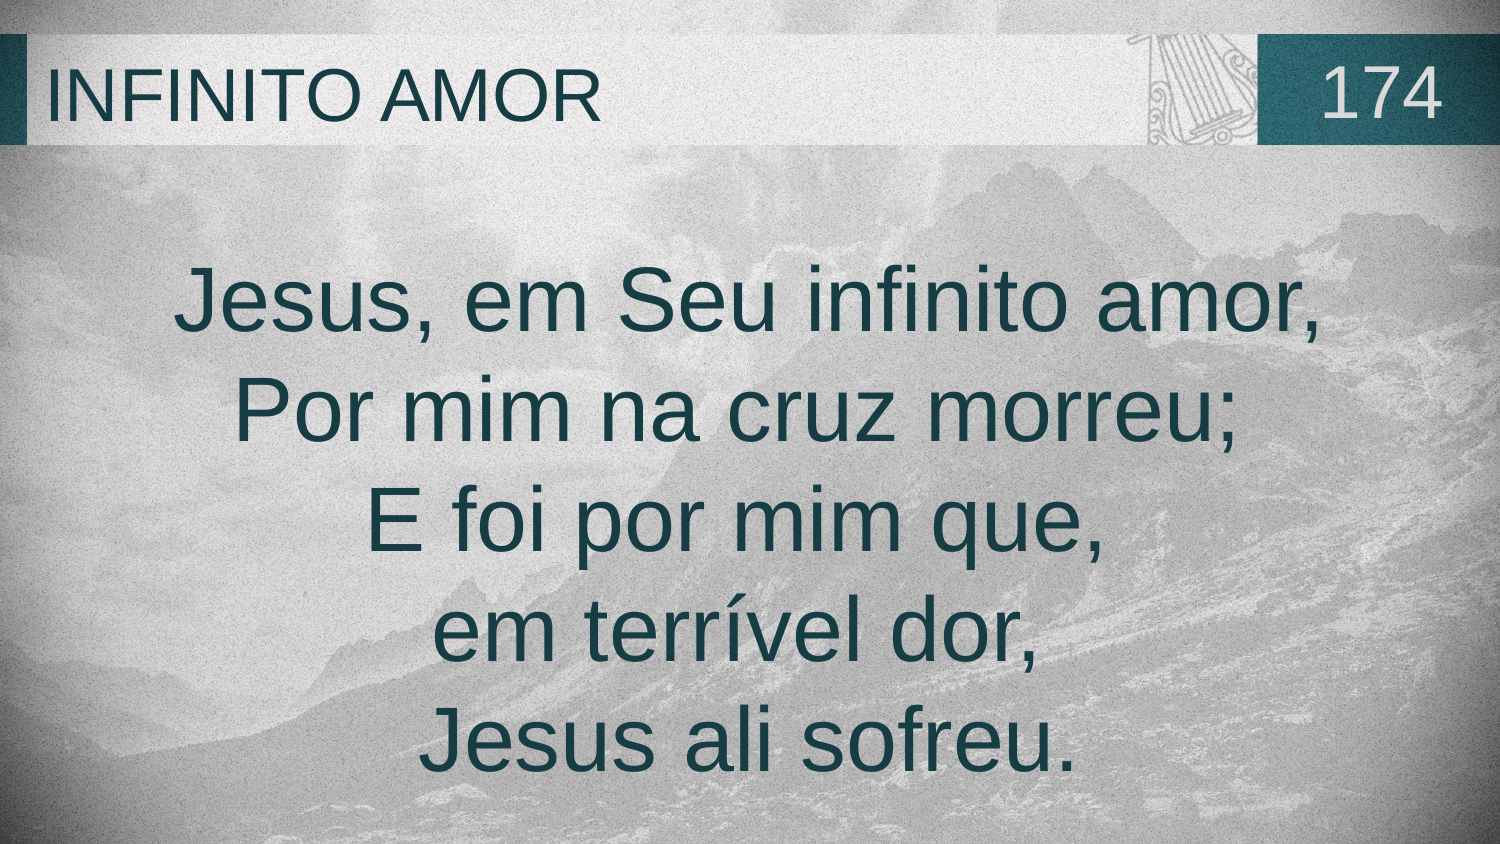

# INFINITO AMOR
174
Jesus, em Seu infinito amor,
Por mim na cruz morreu;
E foi por mim que,
em terrível dor,
Jesus ali sofreu.